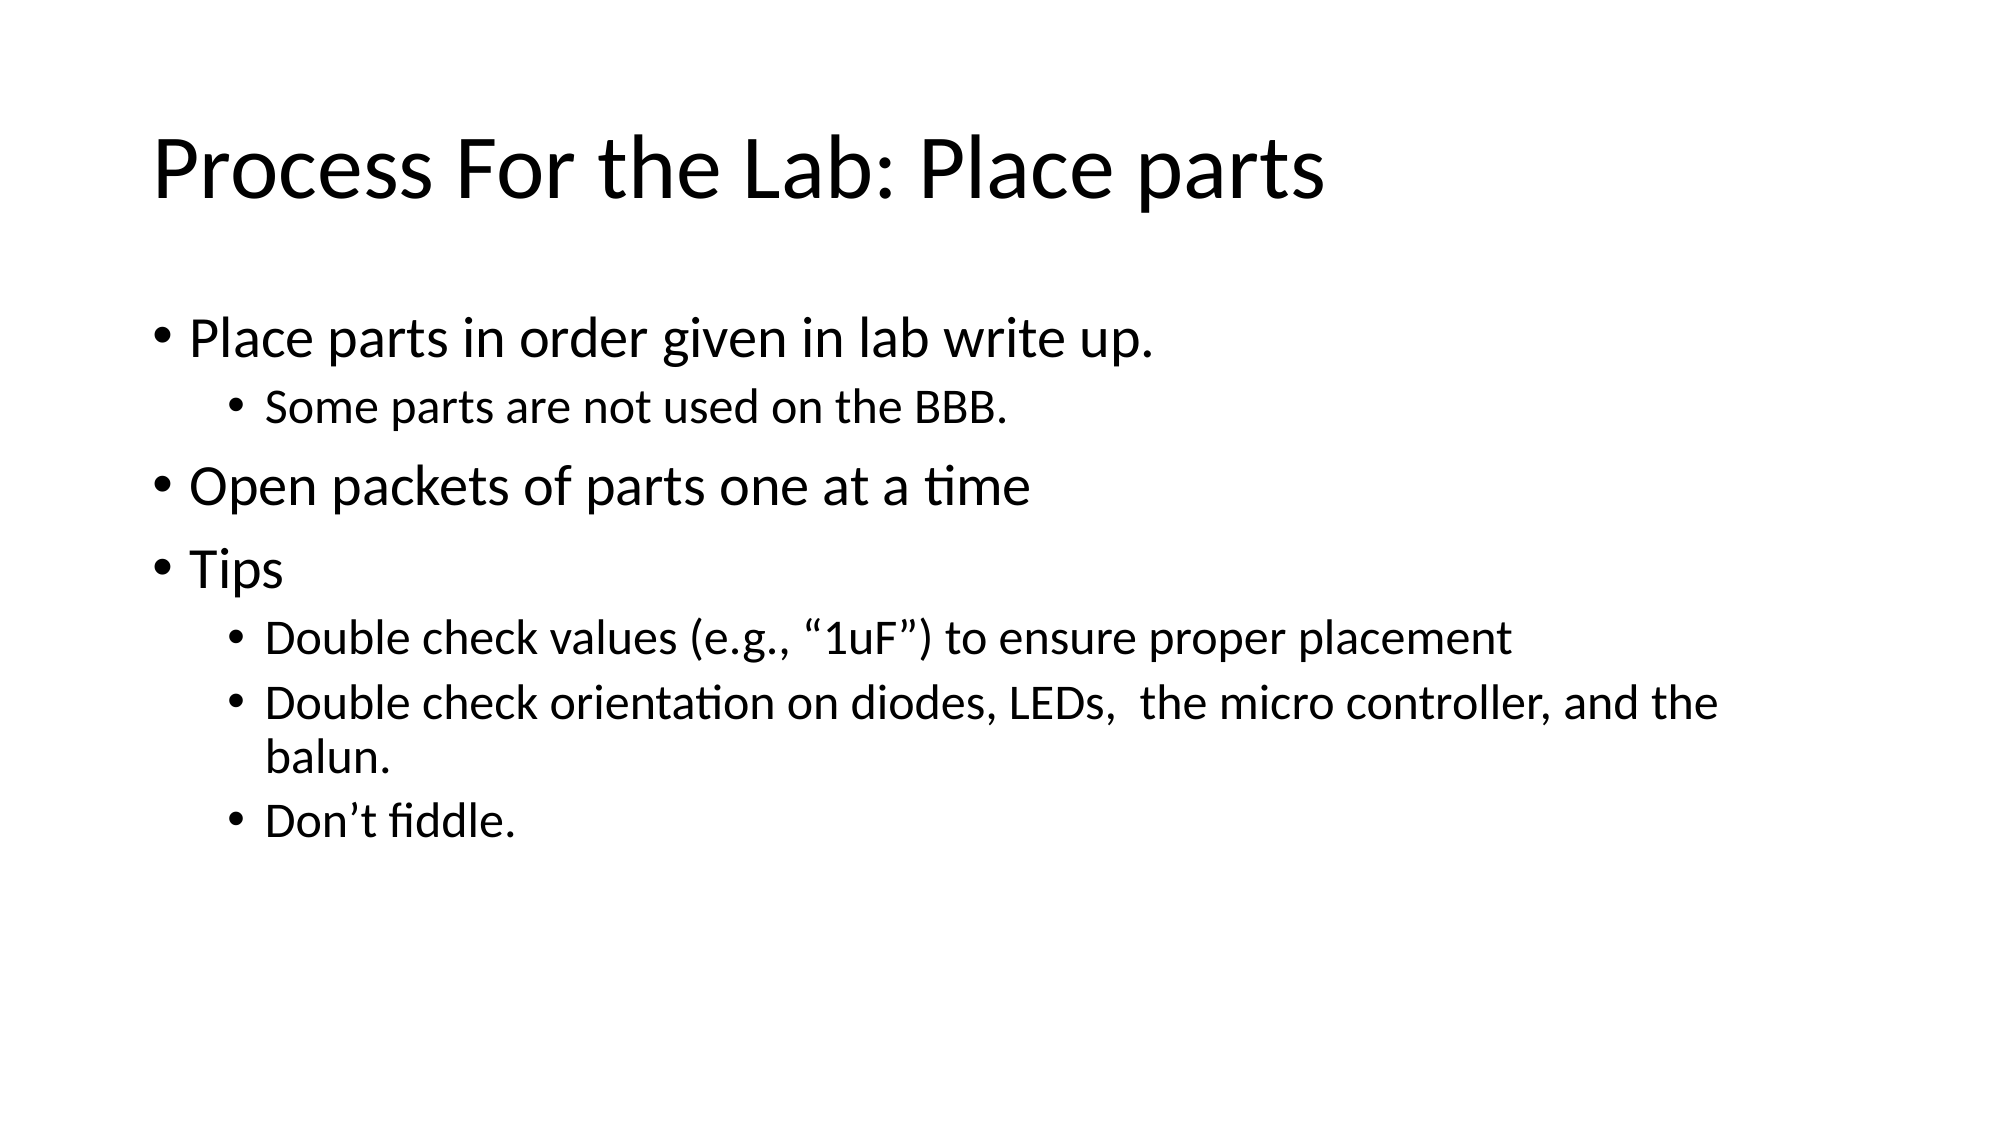

# Process For the Lab: Place parts
Place parts in order given in lab write up.
Some parts are not used on the BBB.
Open packets of parts one at a time
Tips
Double check values (e.g., “1uF”) to ensure proper placement
Double check orientation on diodes, LEDs,  the micro controller, and the balun.
Don’t fiddle.